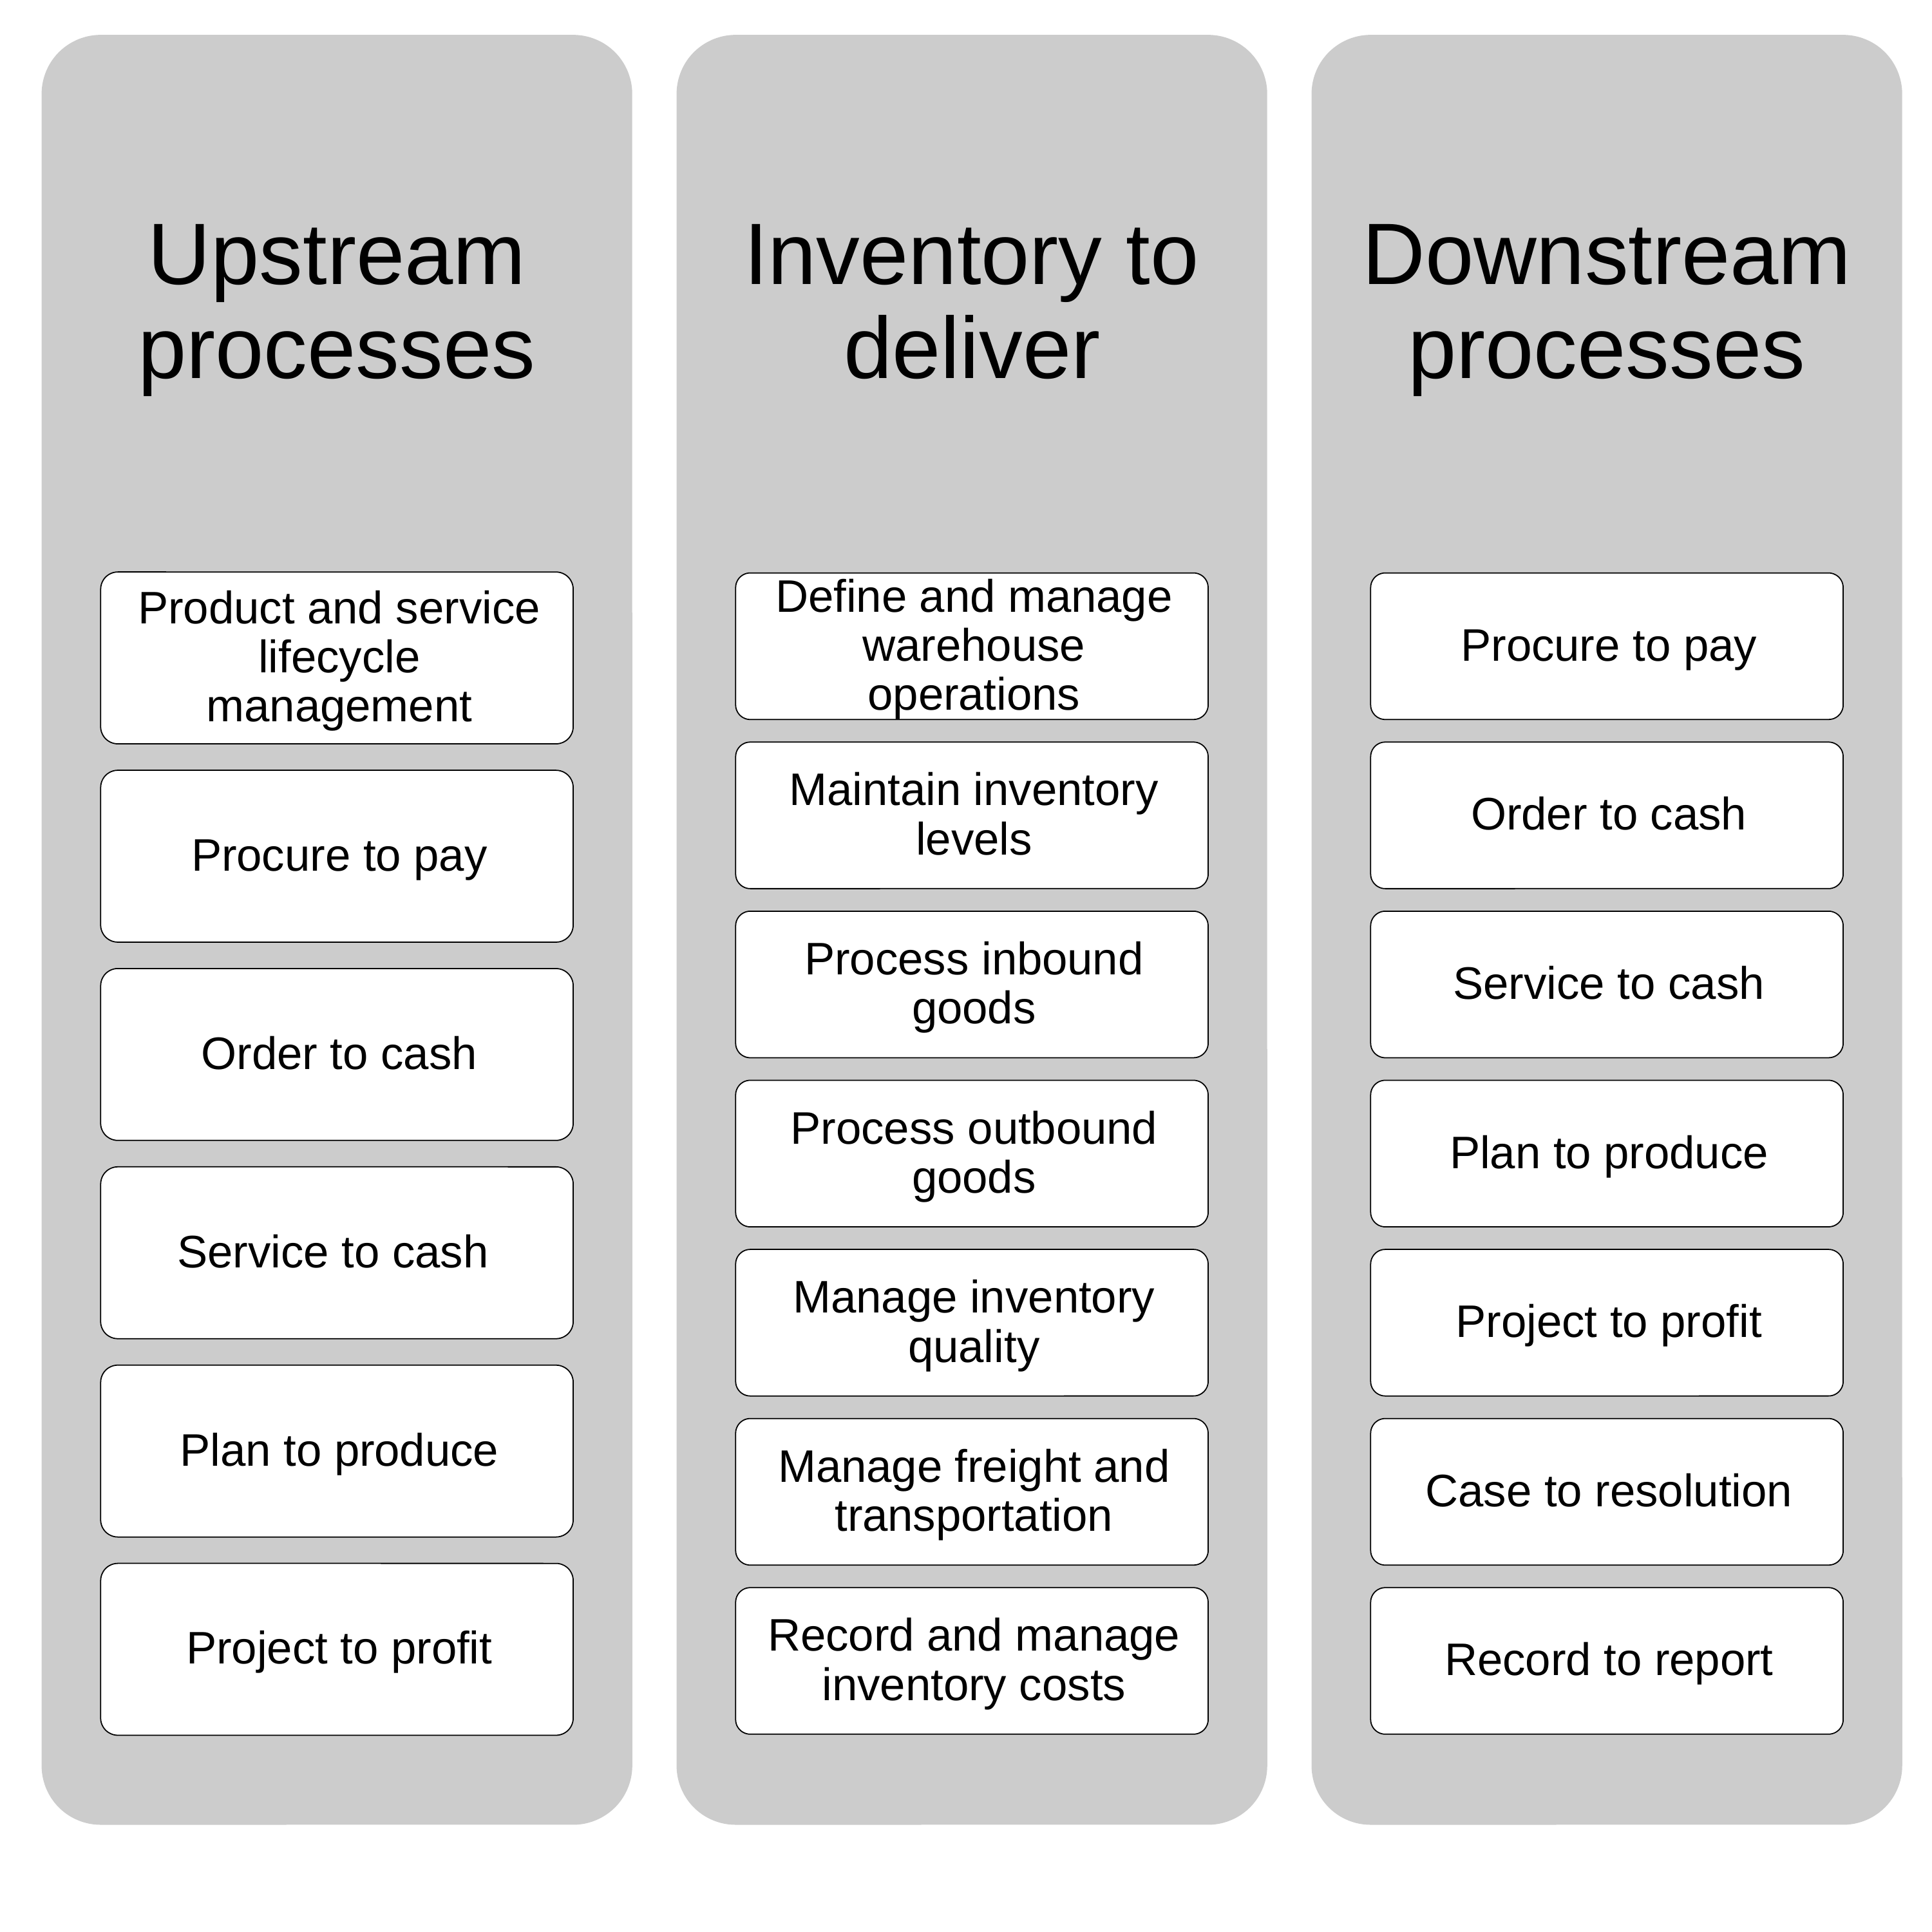

Upstream processes
Product and service lifecycle management
Procure to pay
Order to cash
Service to cash
Plan to produce
Project to profit
Inventory to deliver
Define and manage warehouse operations
Maintain inventory levels
Process inbound goods
Process outbound goods
Manage inventory quality
Manage freight and transportation
Record and manage inventory costs
Downstream processes
Procure to pay
Order to cash
Service to cash
Plan to produce
Project to profit
Case to resolution
Record to report